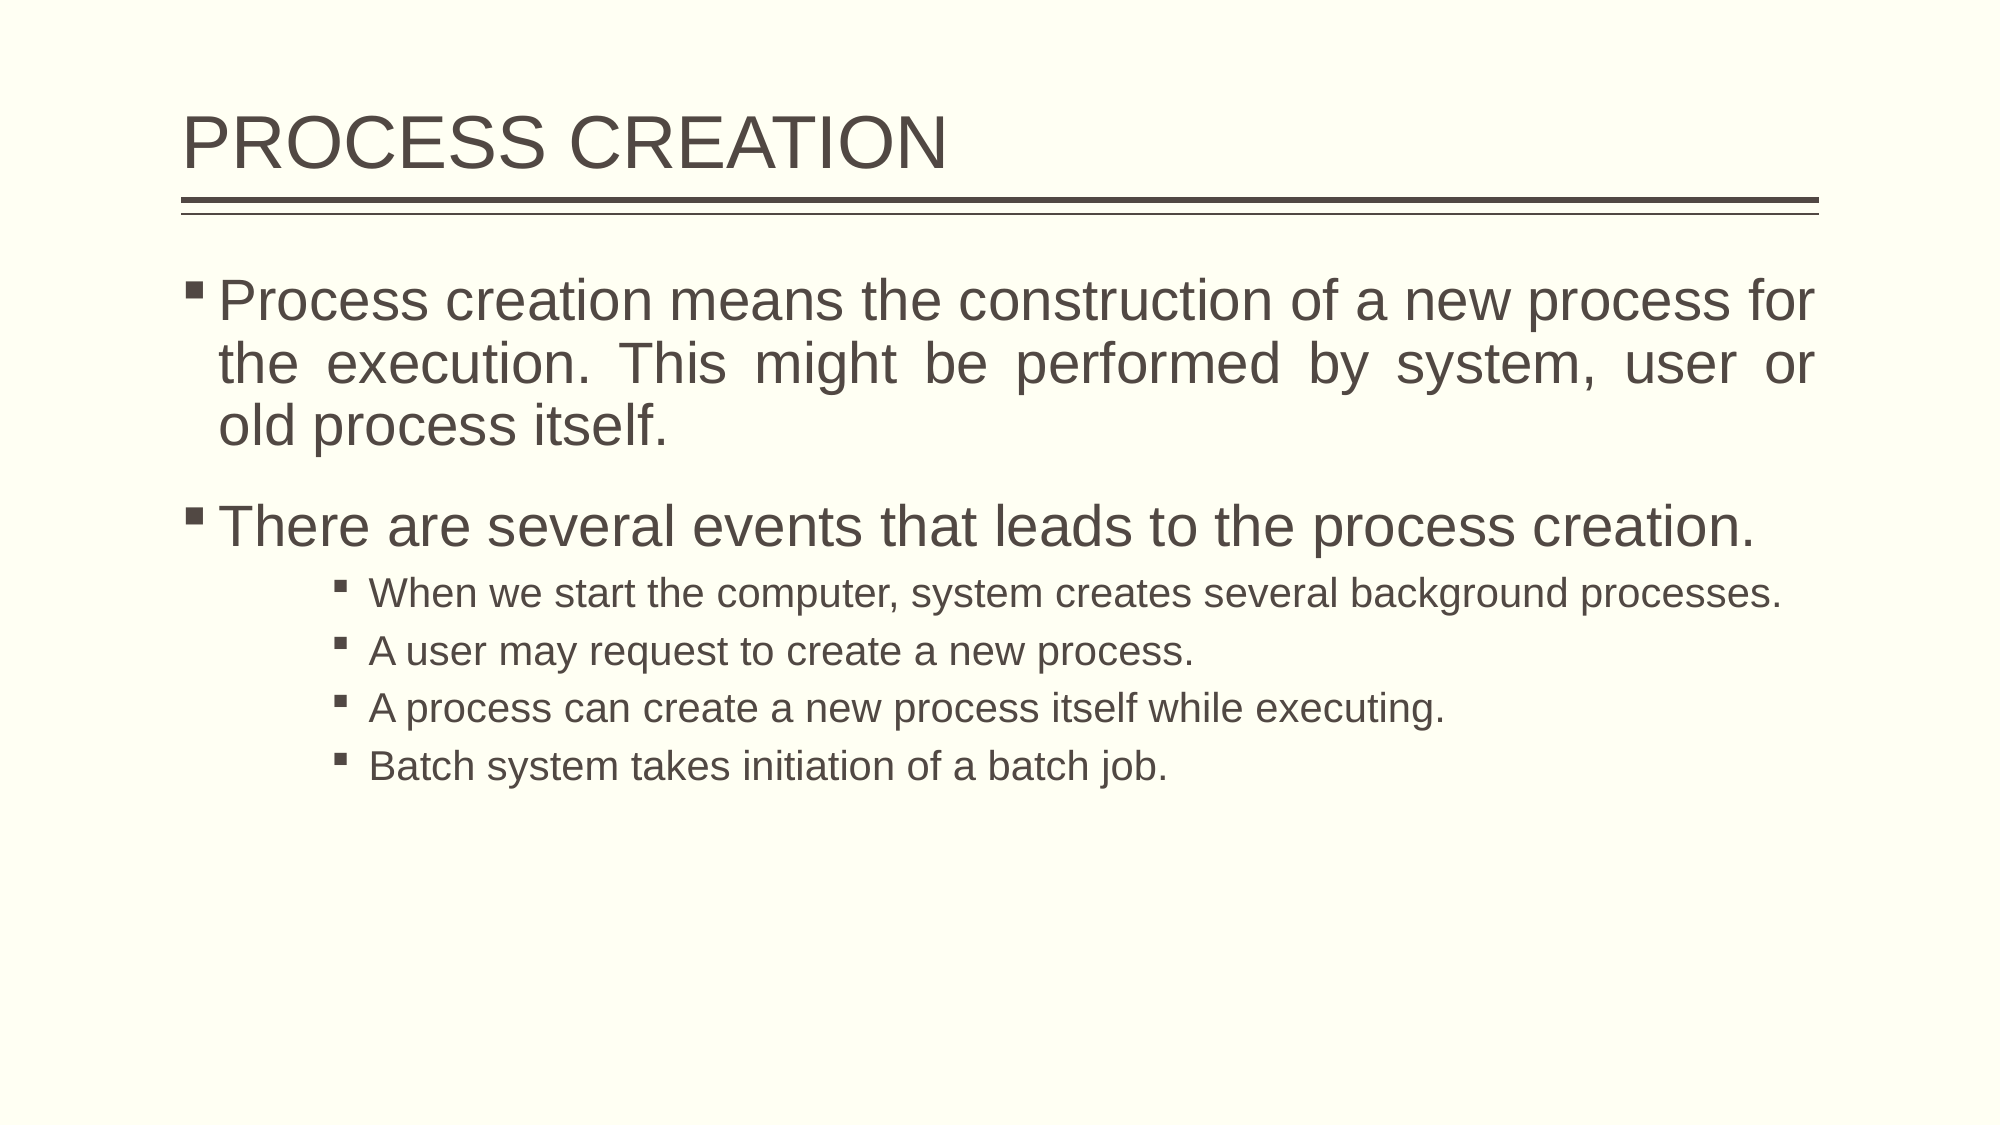

# Process Creation
Process creation means the construction of a new process for the execution. This might be performed by system, user or old process itself.
There are several events that leads to the process creation.
When we start the computer, system creates several background processes.
A user may request to create a new process.
A process can create a new process itself while executing.
Batch system takes initiation of a batch job.